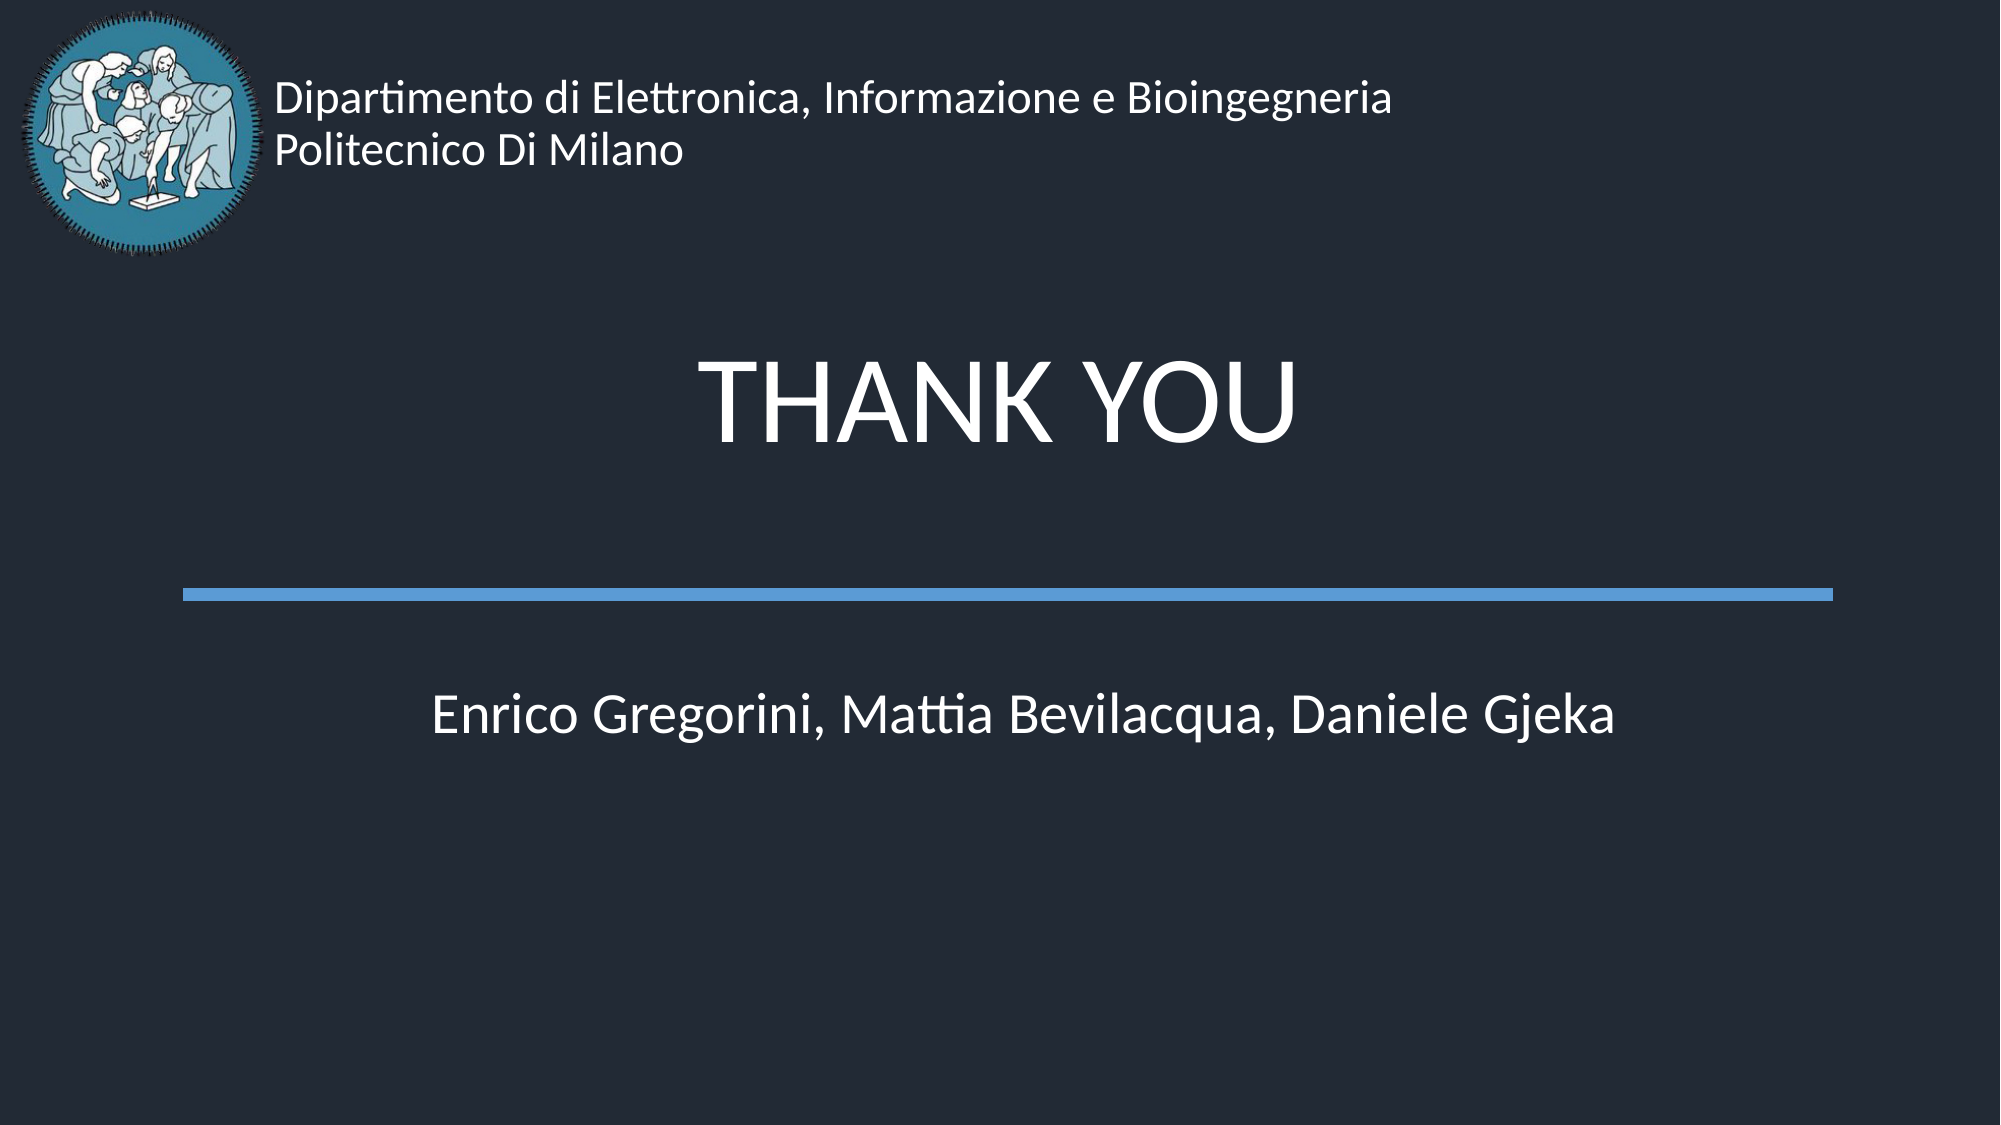

# THANK YOU
Enrico Gregorini, Mattia Bevilacqua, Daniele Gjeka